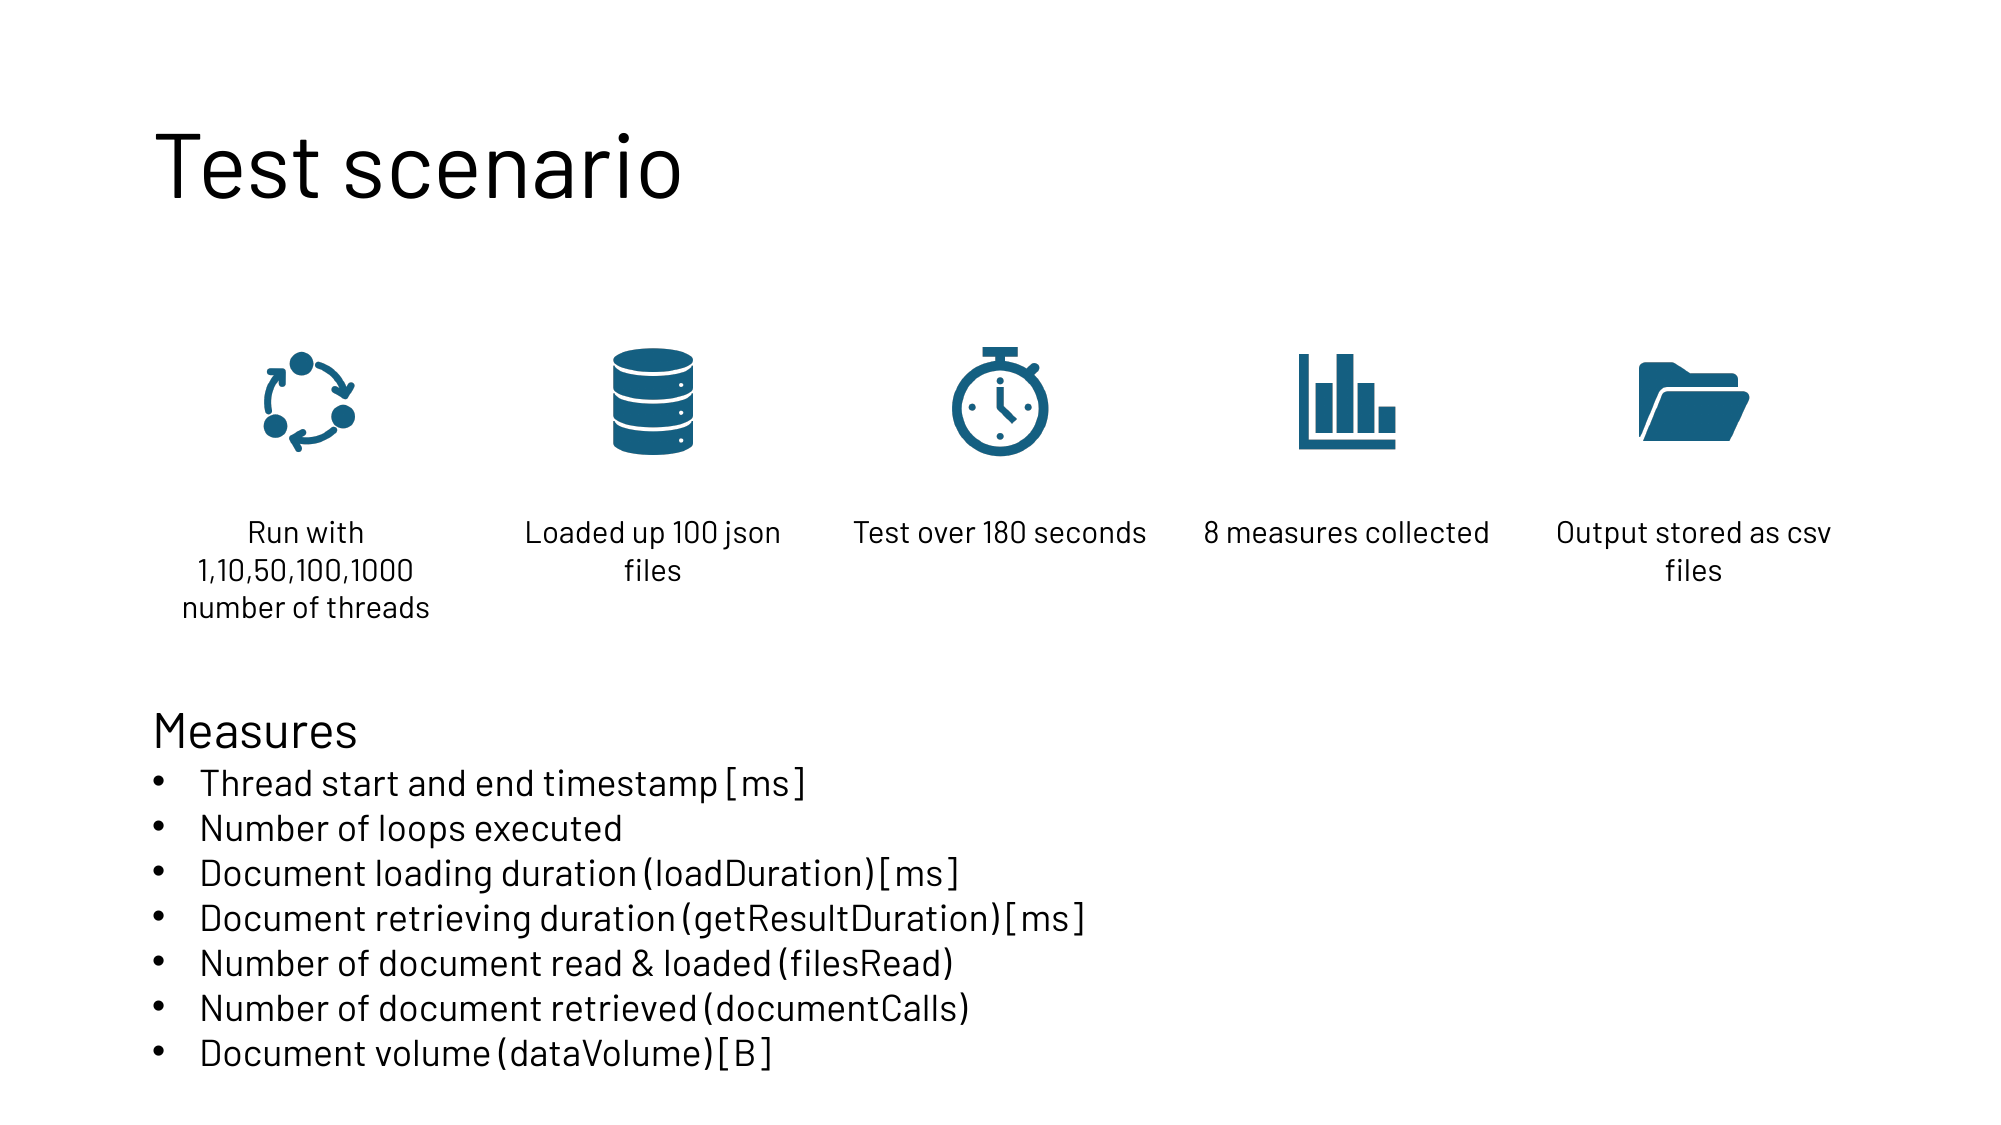

# Test scenario
Run with 1,10,50,100,1000 number of threads
Loaded up 100 json files
Test over 180 seconds
8 measures collected
Output stored as csv files
Measures
Thread start and end timestamp [ms]
Number of loops executed
Document loading duration (loadDuration) [ms]
Document retrieving duration (getResultDuration) [ms]
Number of document read & loaded (filesRead)
Number of document retrieved (documentCalls)
Document volume (dataVolume) [B]